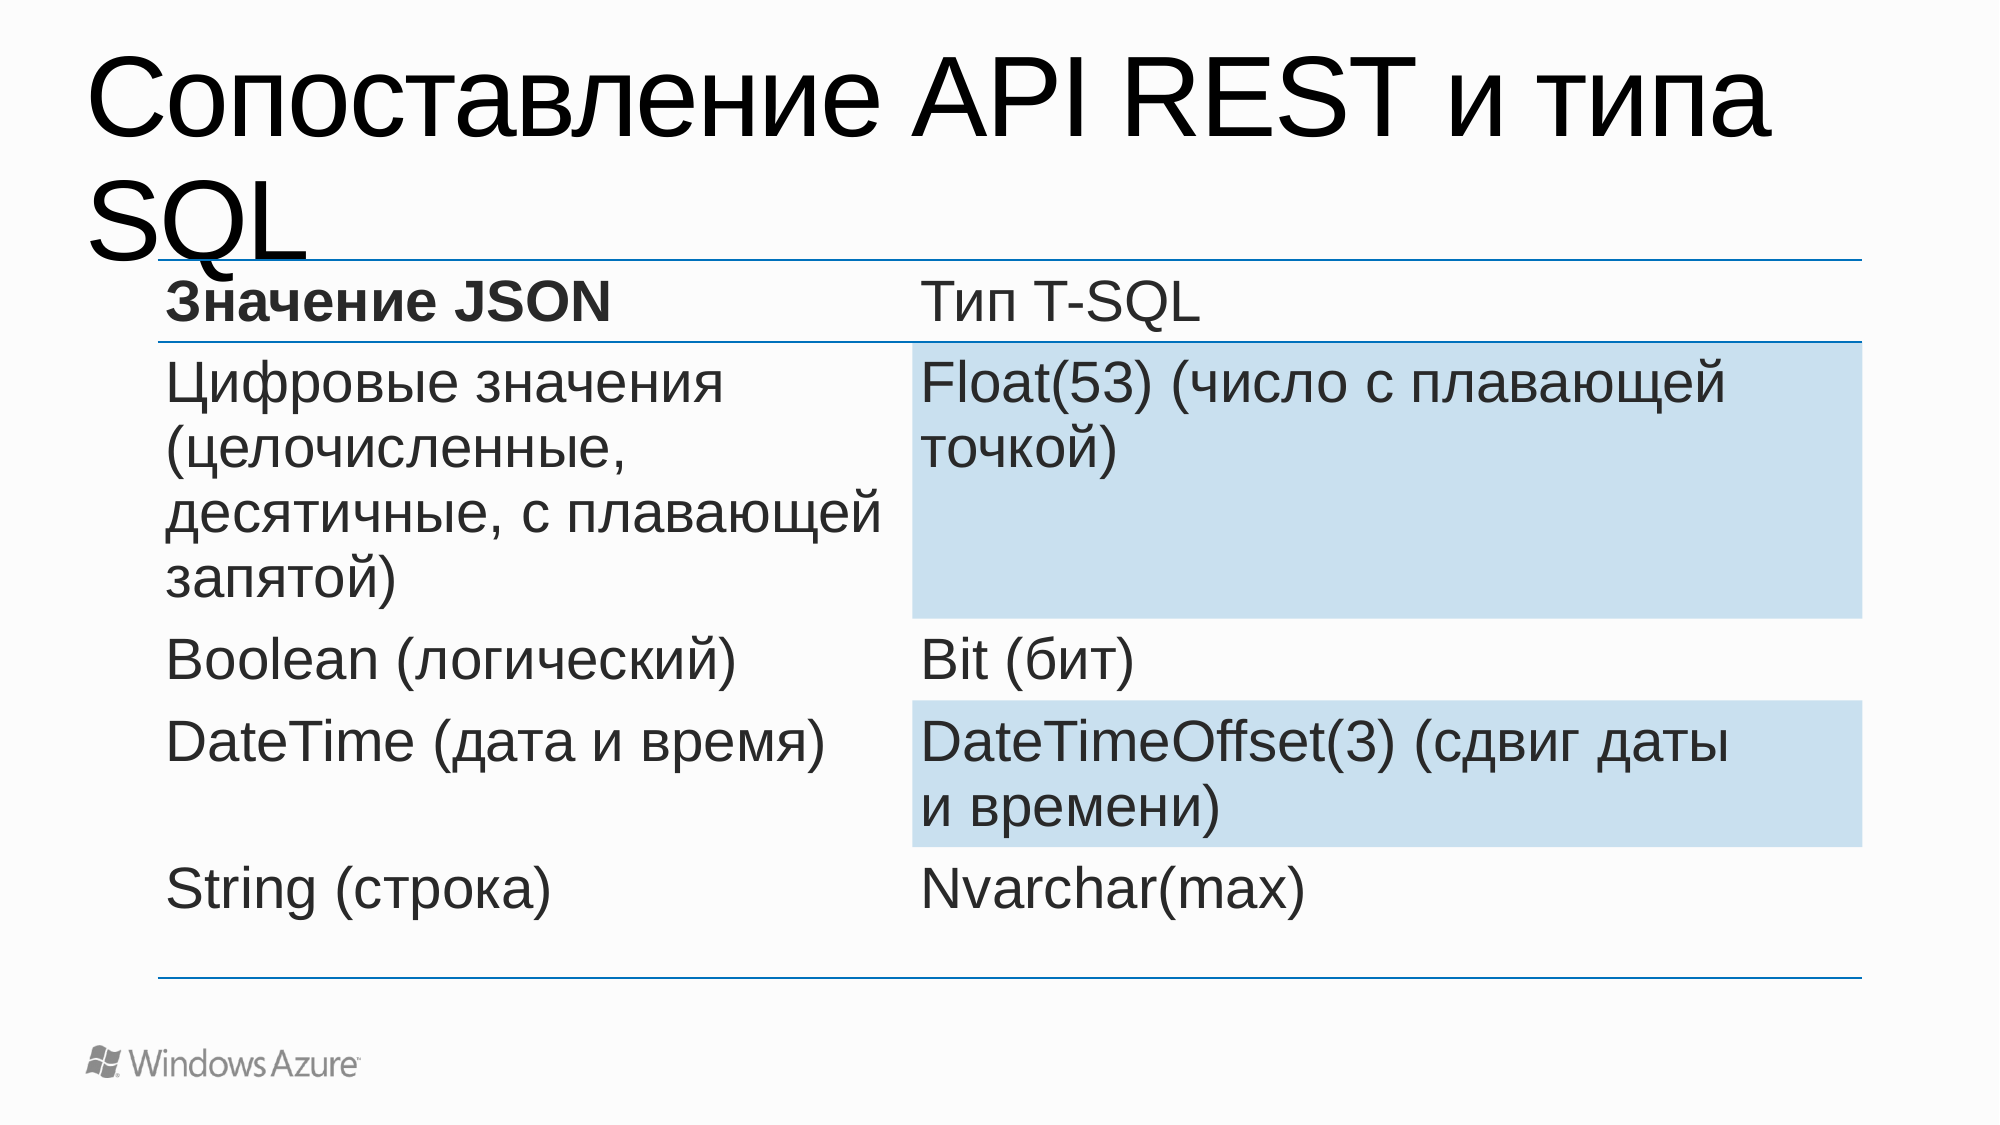

# Сопоставление API REST и типа SQL

| Значение JSON | Тип T-SQL |
| --- | --- |
| Цифровые значения (целочисленные, десятичные, с плавающей запятой) | Float(53) (число с плавающей точкой) |
| Boolean (логический) | Bit (бит) |
| DateTime (дата и время) | DateTimeOffset(3) (сдвиг даты и времени) |
| String (строка) | Nvarchar(max) |